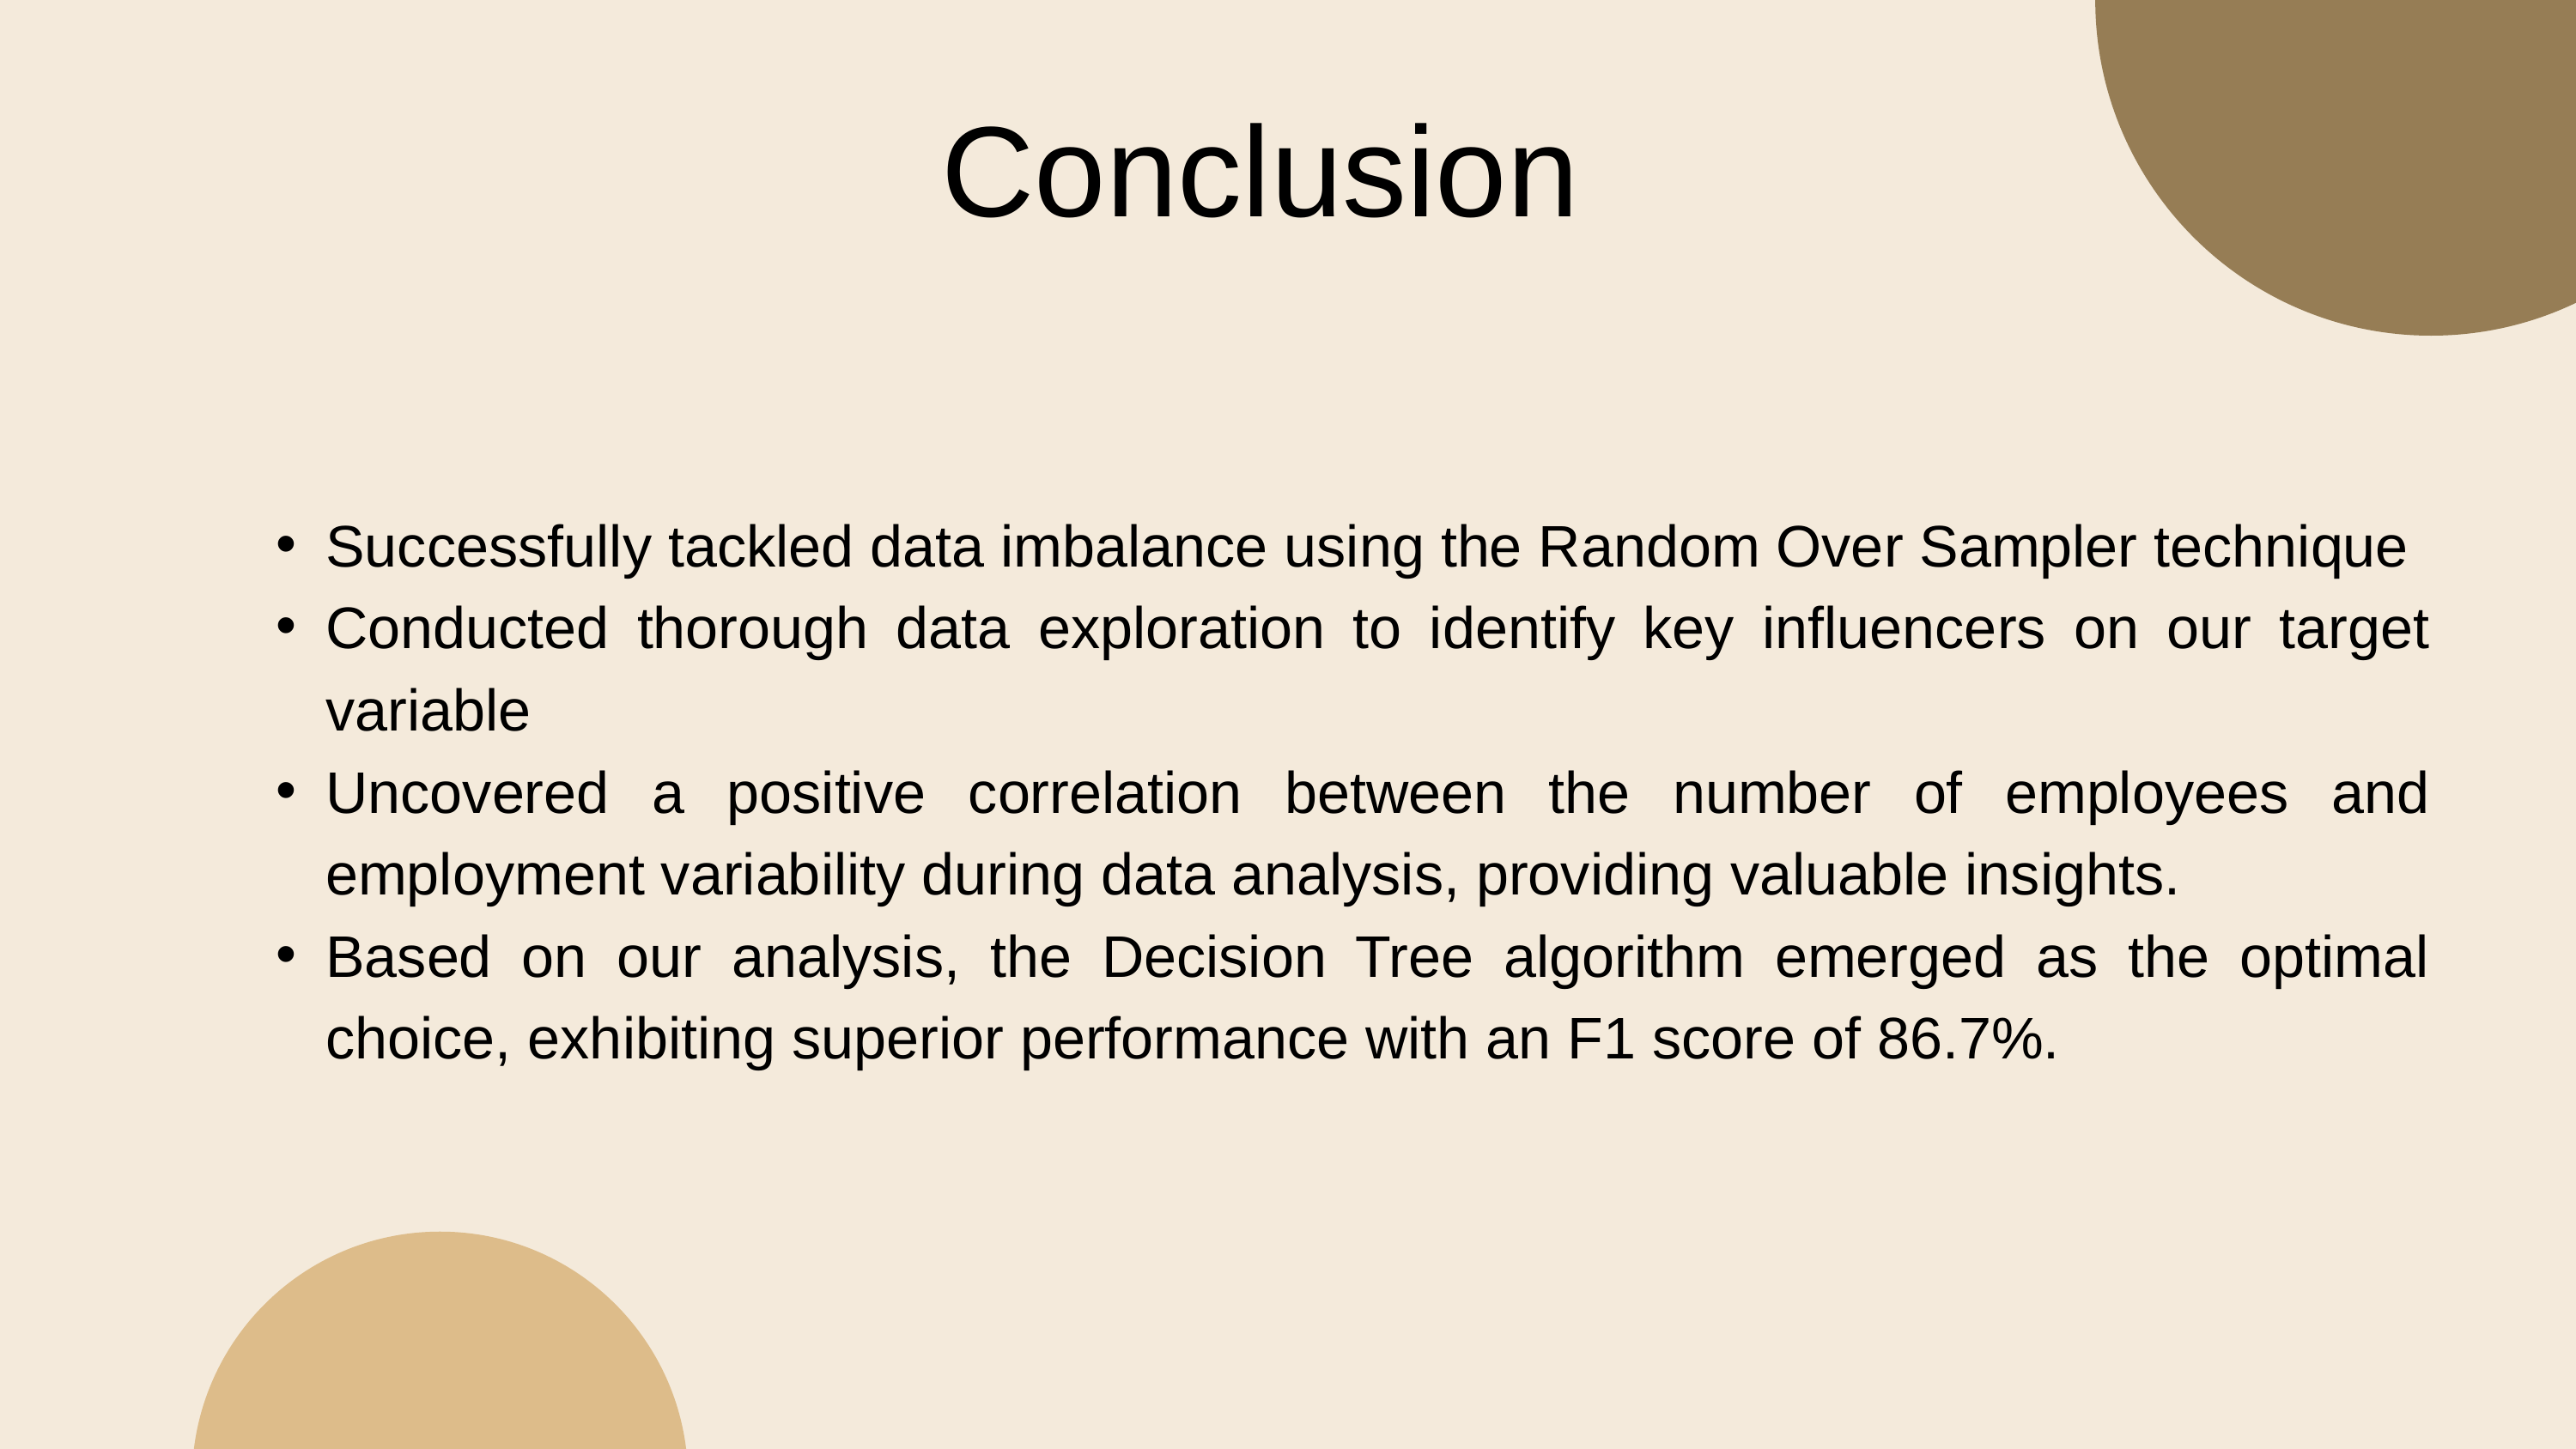

Conclusion
Successfully tackled data imbalance using the Random Over Sampler technique
Conducted thorough data exploration to identify key influencers on our target variable
Uncovered a positive correlation between the number of employees and employment variability during data analysis, providing valuable insights.
Based on our analysis, the Decision Tree algorithm emerged as the optimal choice, exhibiting superior performance with an F1 score of 86.7%.